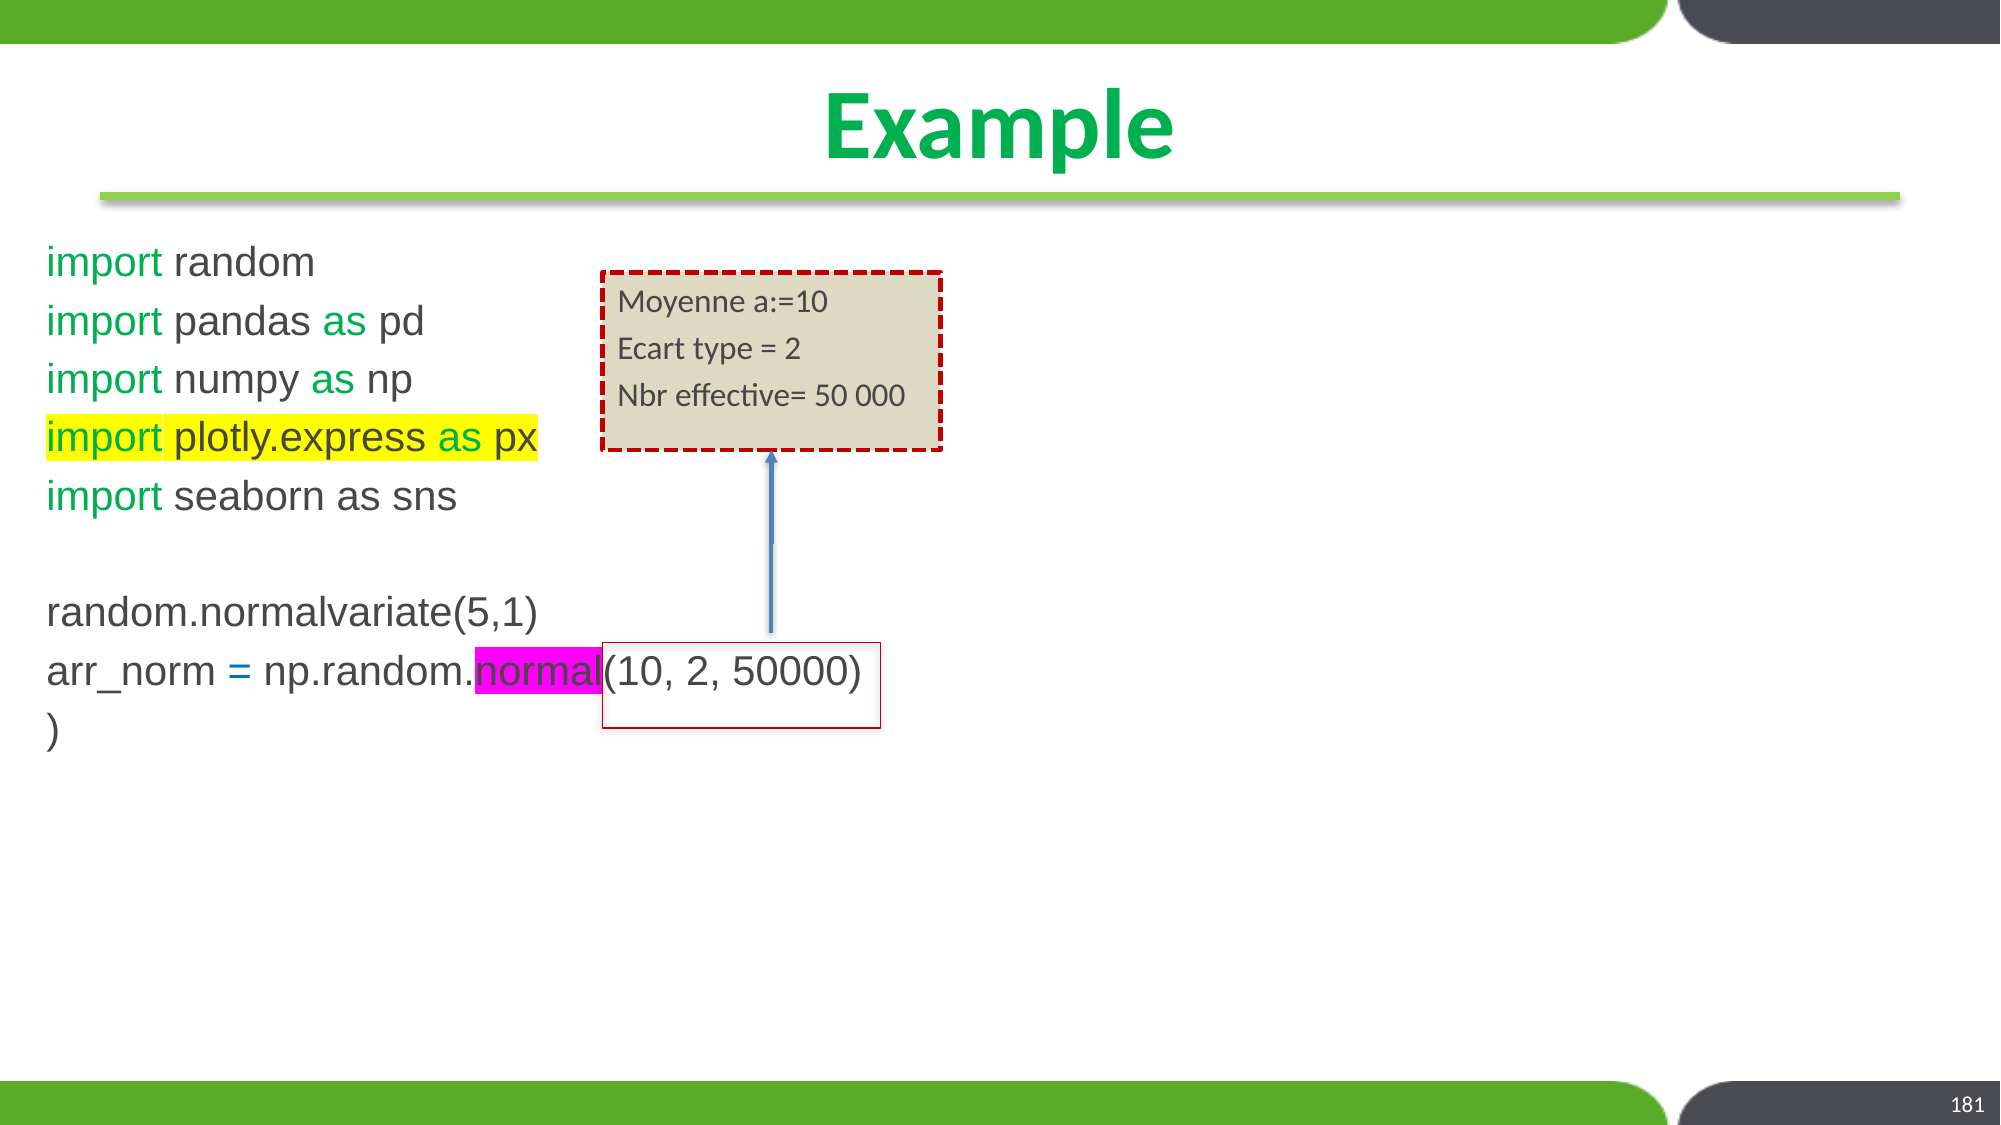

# Example
import random
import pandas as pd
import numpy as np
import plotly.express as px
import seaborn as sns

random.normalvariate(5,1)
arr_norm = np.random.normal(10, 2, 50000)
)
Moyenne a:=10
Ecart type = 2
Nbr effective= 50 000

181